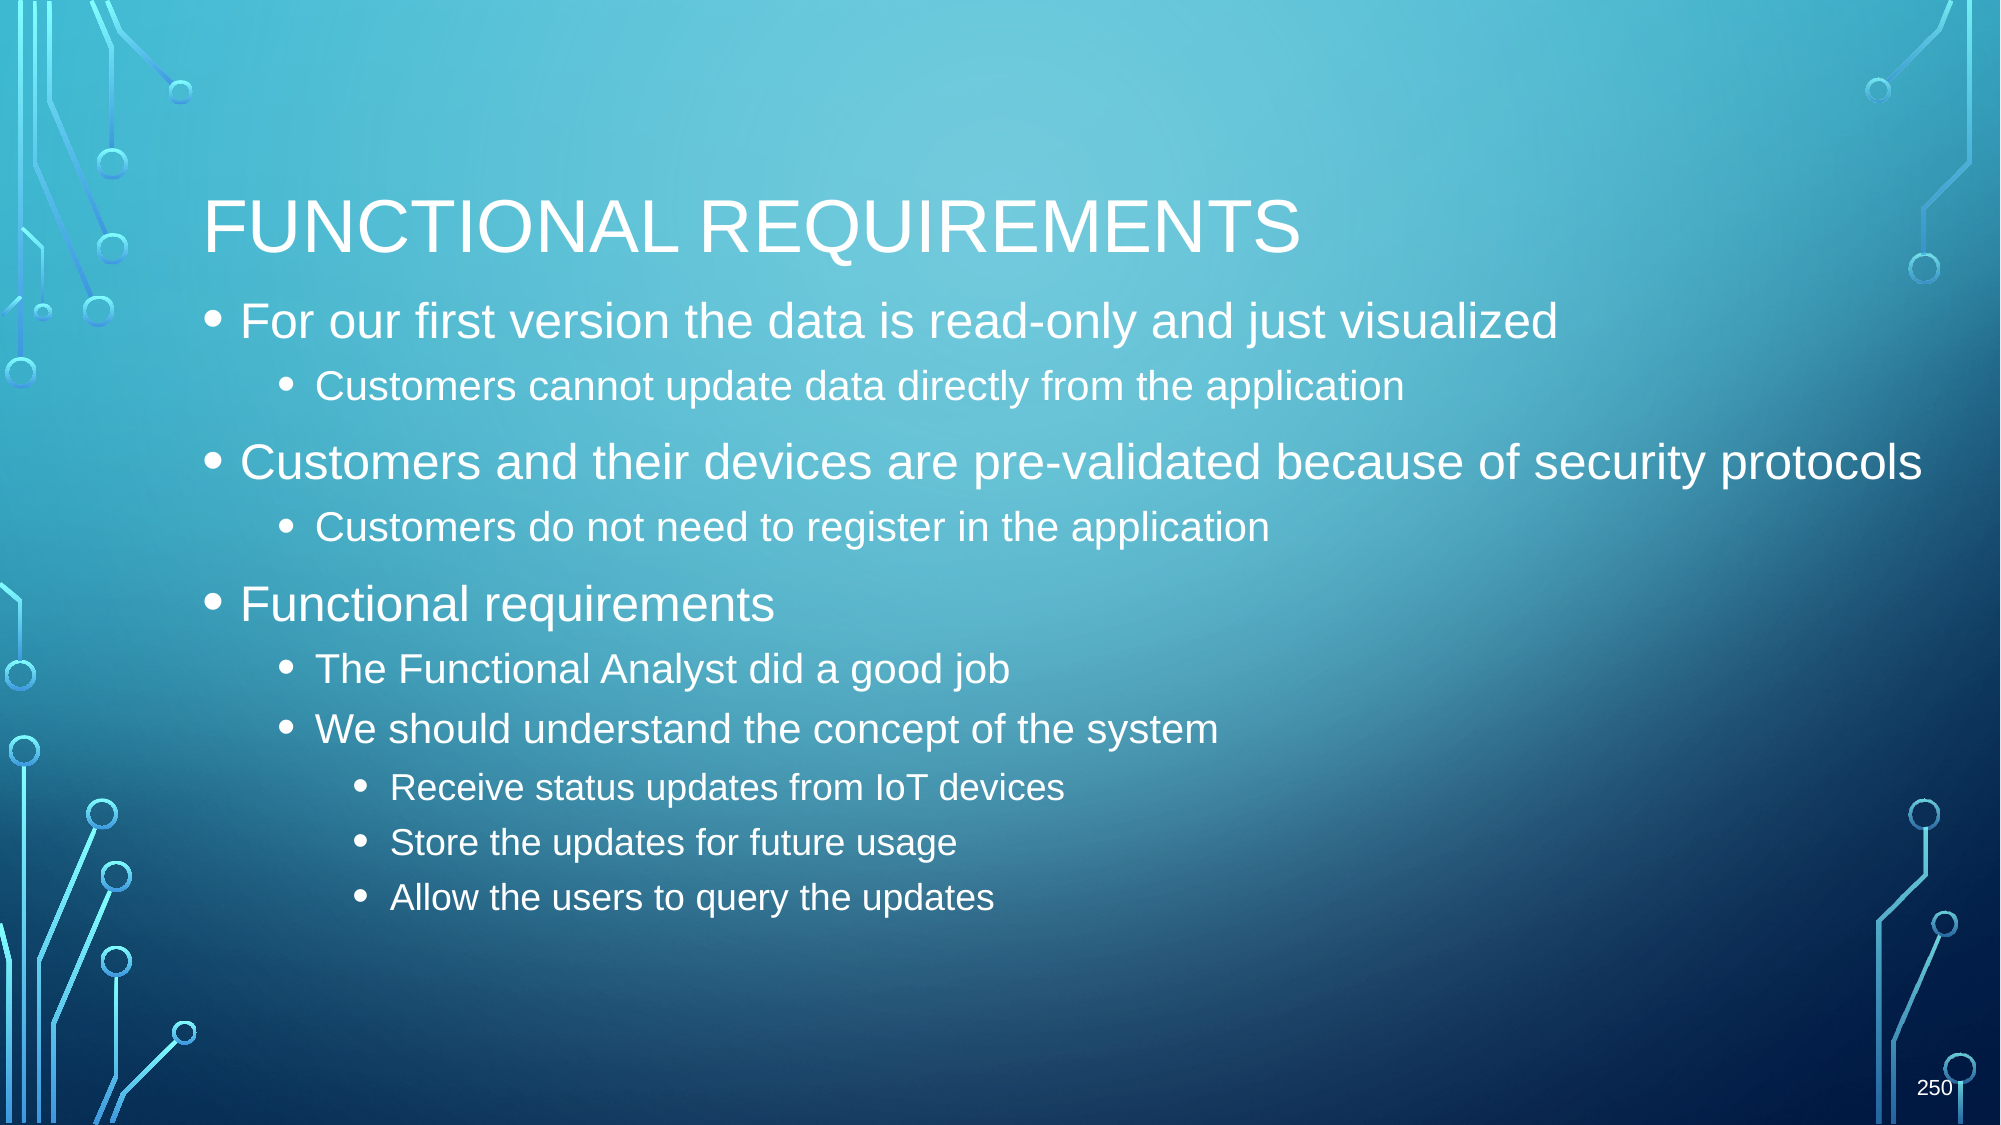

# Functional requirements
For our first version the data is read-only and just visualized
Customers cannot update data directly from the application
Customers and their devices are pre-validated because of security protocols
Customers do not need to register in the application
Functional requirements
The Functional Analyst did a good job
We should understand the concept of the system
Receive status updates from IoT devices
Store the updates for future usage
Allow the users to query the updates
250